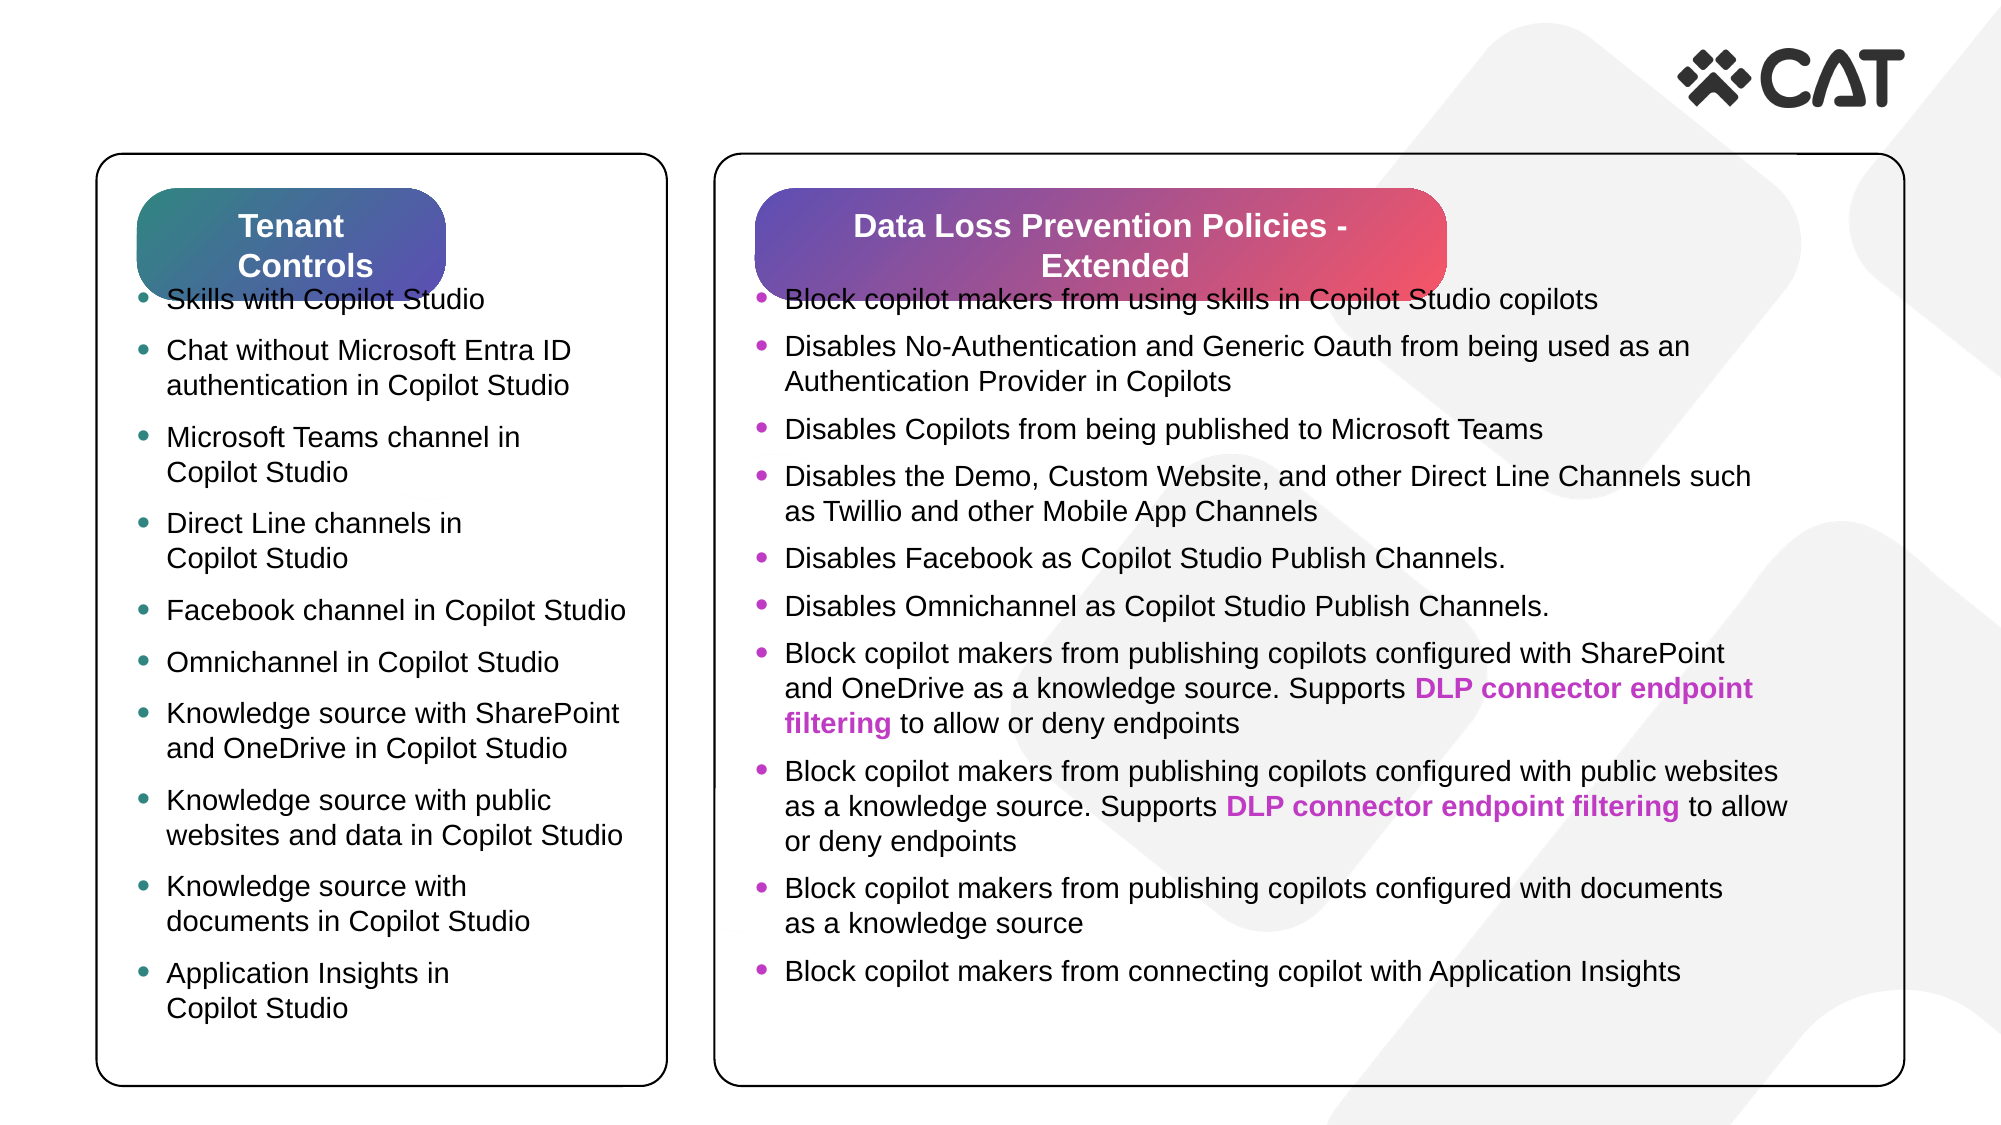

Tenant Controls
Data Loss Prevention Policies - Extended
Skills with Copilot Studio
Chat without Microsoft Entra ID authentication in Copilot Studio
Microsoft Teams channel in
Copilot Studio
Direct Line channels in
Copilot Studio
Facebook channel in Copilot Studio
Omnichannel in Copilot Studio
Knowledge source with SharePoint and OneDrive in Copilot Studio
Knowledge source with public websites and data in Copilot Studio
Knowledge source with
documents in Copilot Studio
Application Insights in
Copilot Studio
Block copilot makers from using skills in Copilot Studio copilots
Disables No-Authentication and Generic Oauth from being used as an Authentication Provider in Copilots
Disables Copilots from being published to Microsoft Teams
Disables the Demo, Custom Website, and other Direct Line Channels such
as Twillio and other Mobile App Channels
Disables Facebook as Copilot Studio Publish Channels.
Disables Omnichannel as Copilot Studio Publish Channels.
Block copilot makers from publishing copilots configured with SharePoint
and OneDrive as a knowledge source. Supports DLP connector endpoint
filtering to allow or deny endpoints
Block copilot makers from publishing copilots configured with public websites
as a knowledge source. Supports DLP connector endpoint filtering to allow
or deny endpoints
Block copilot makers from publishing copilots configured with documents
as a knowledge source
Block copilot makers from connecting copilot with Application Insights